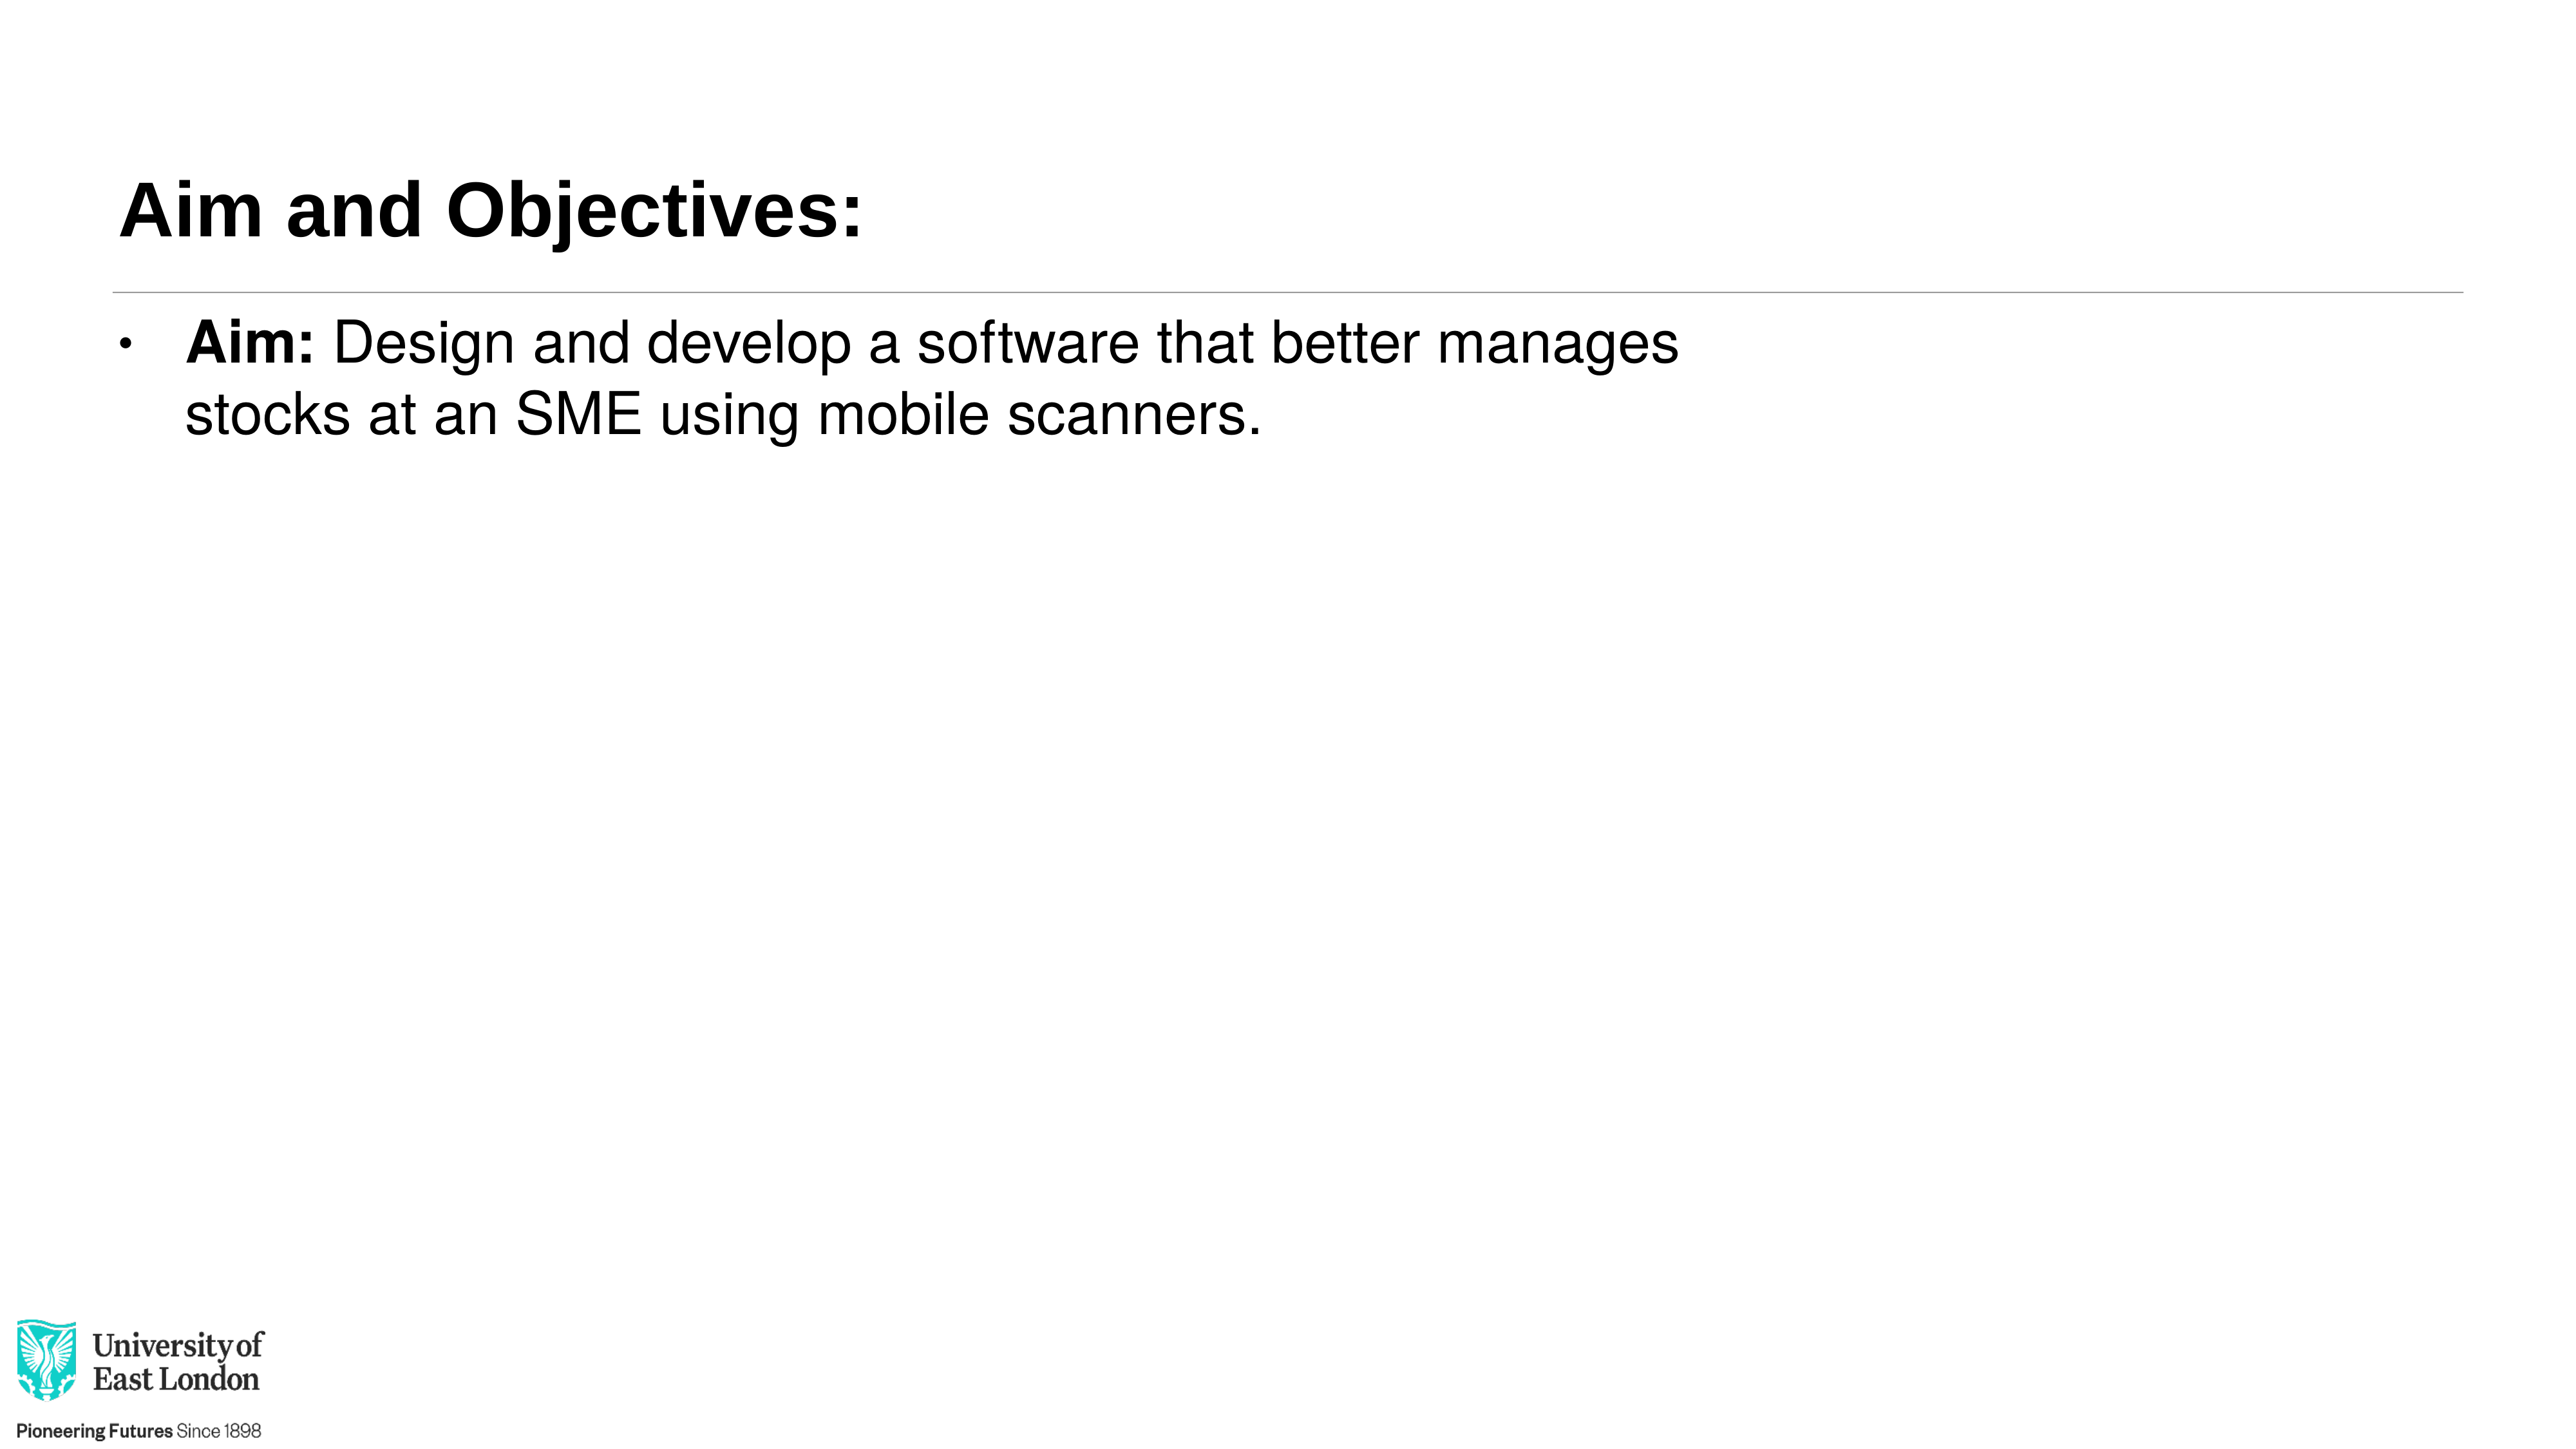

# Aim and Objectives:
Aim: Design and develop a software that better manages stocks at an SME using mobile scanners.